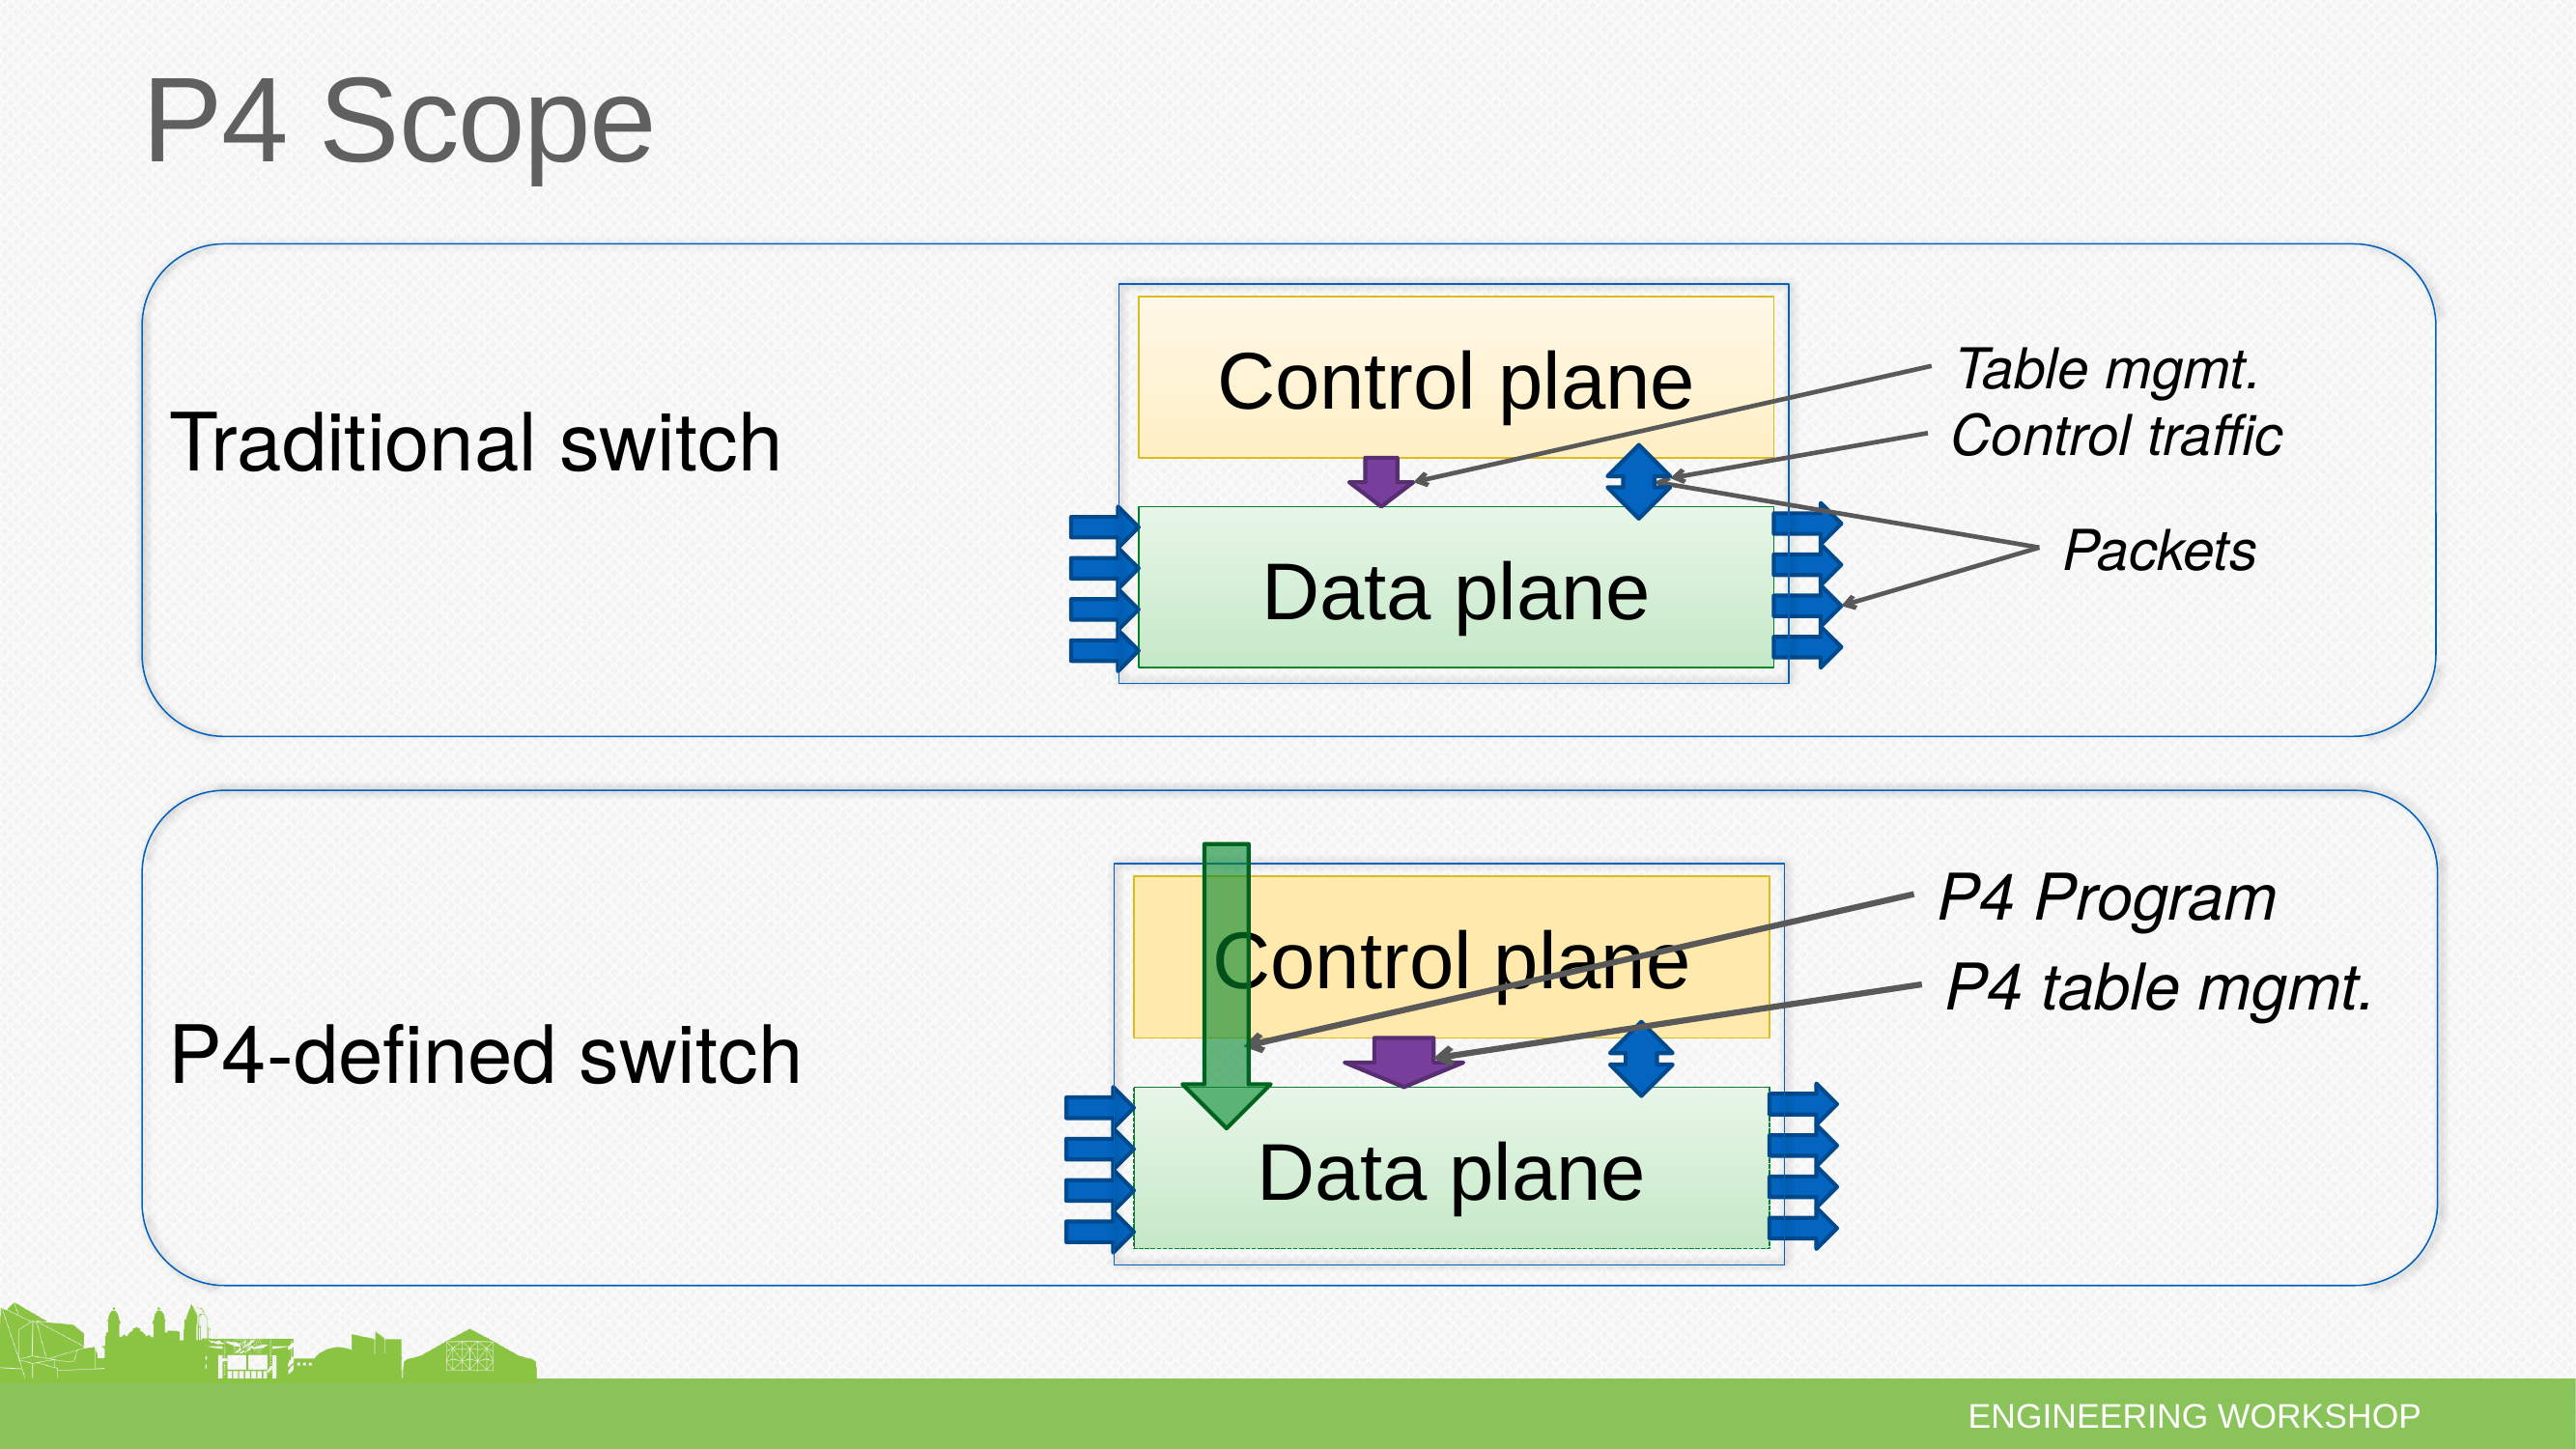

# P4 Scope

Control plane
Table mgmt.
Traditional switch
Control traffic

Packets

Data plane

P4 Program

Control plane
P4 table mgmt.
P4-defined switch

Data plane